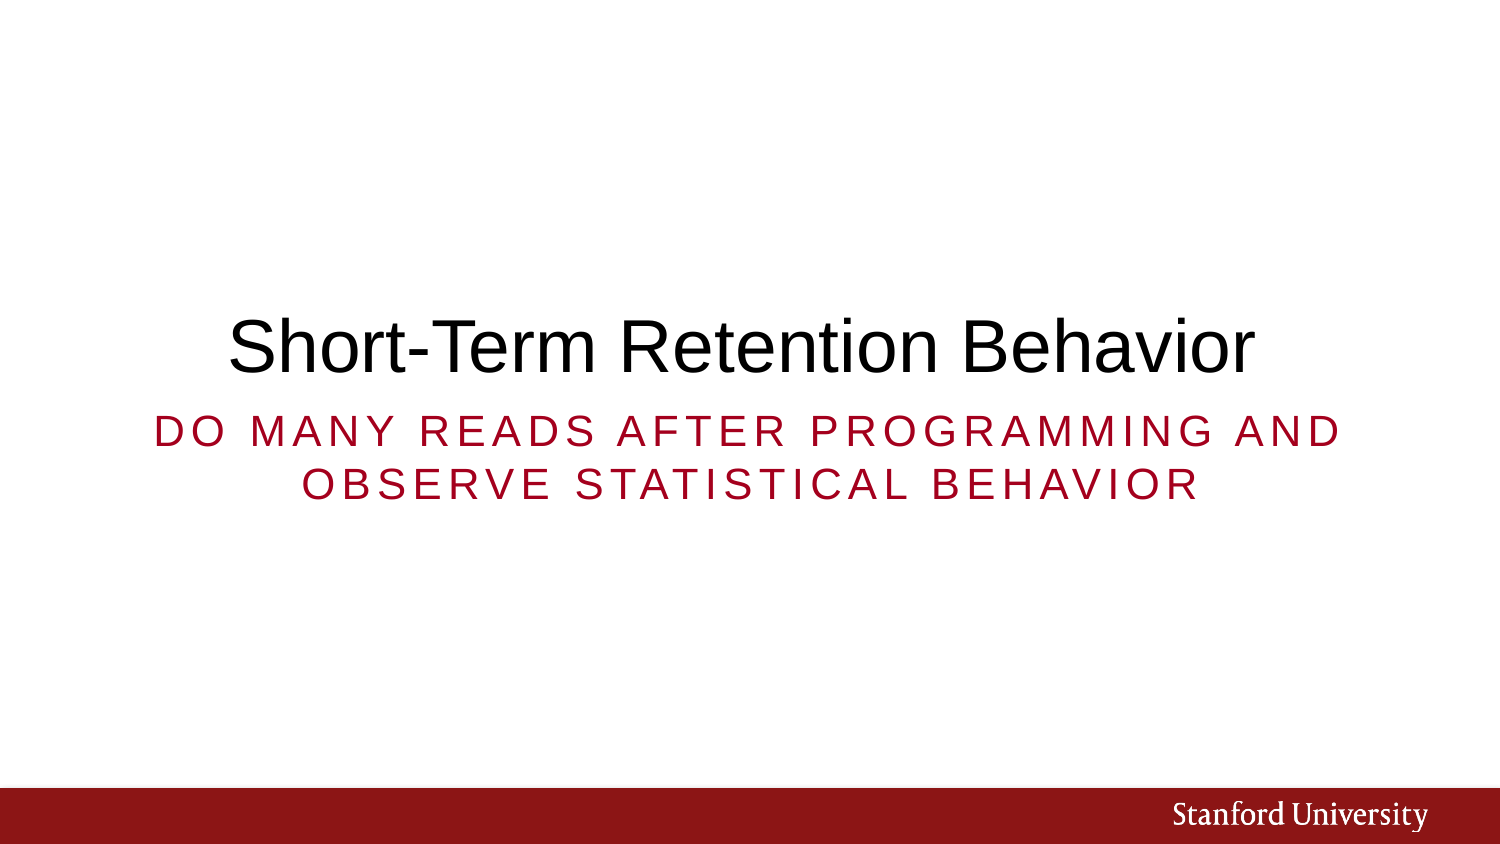

# Short-Term Retention Behavior
Do many READs after programming and observe statistical behavior